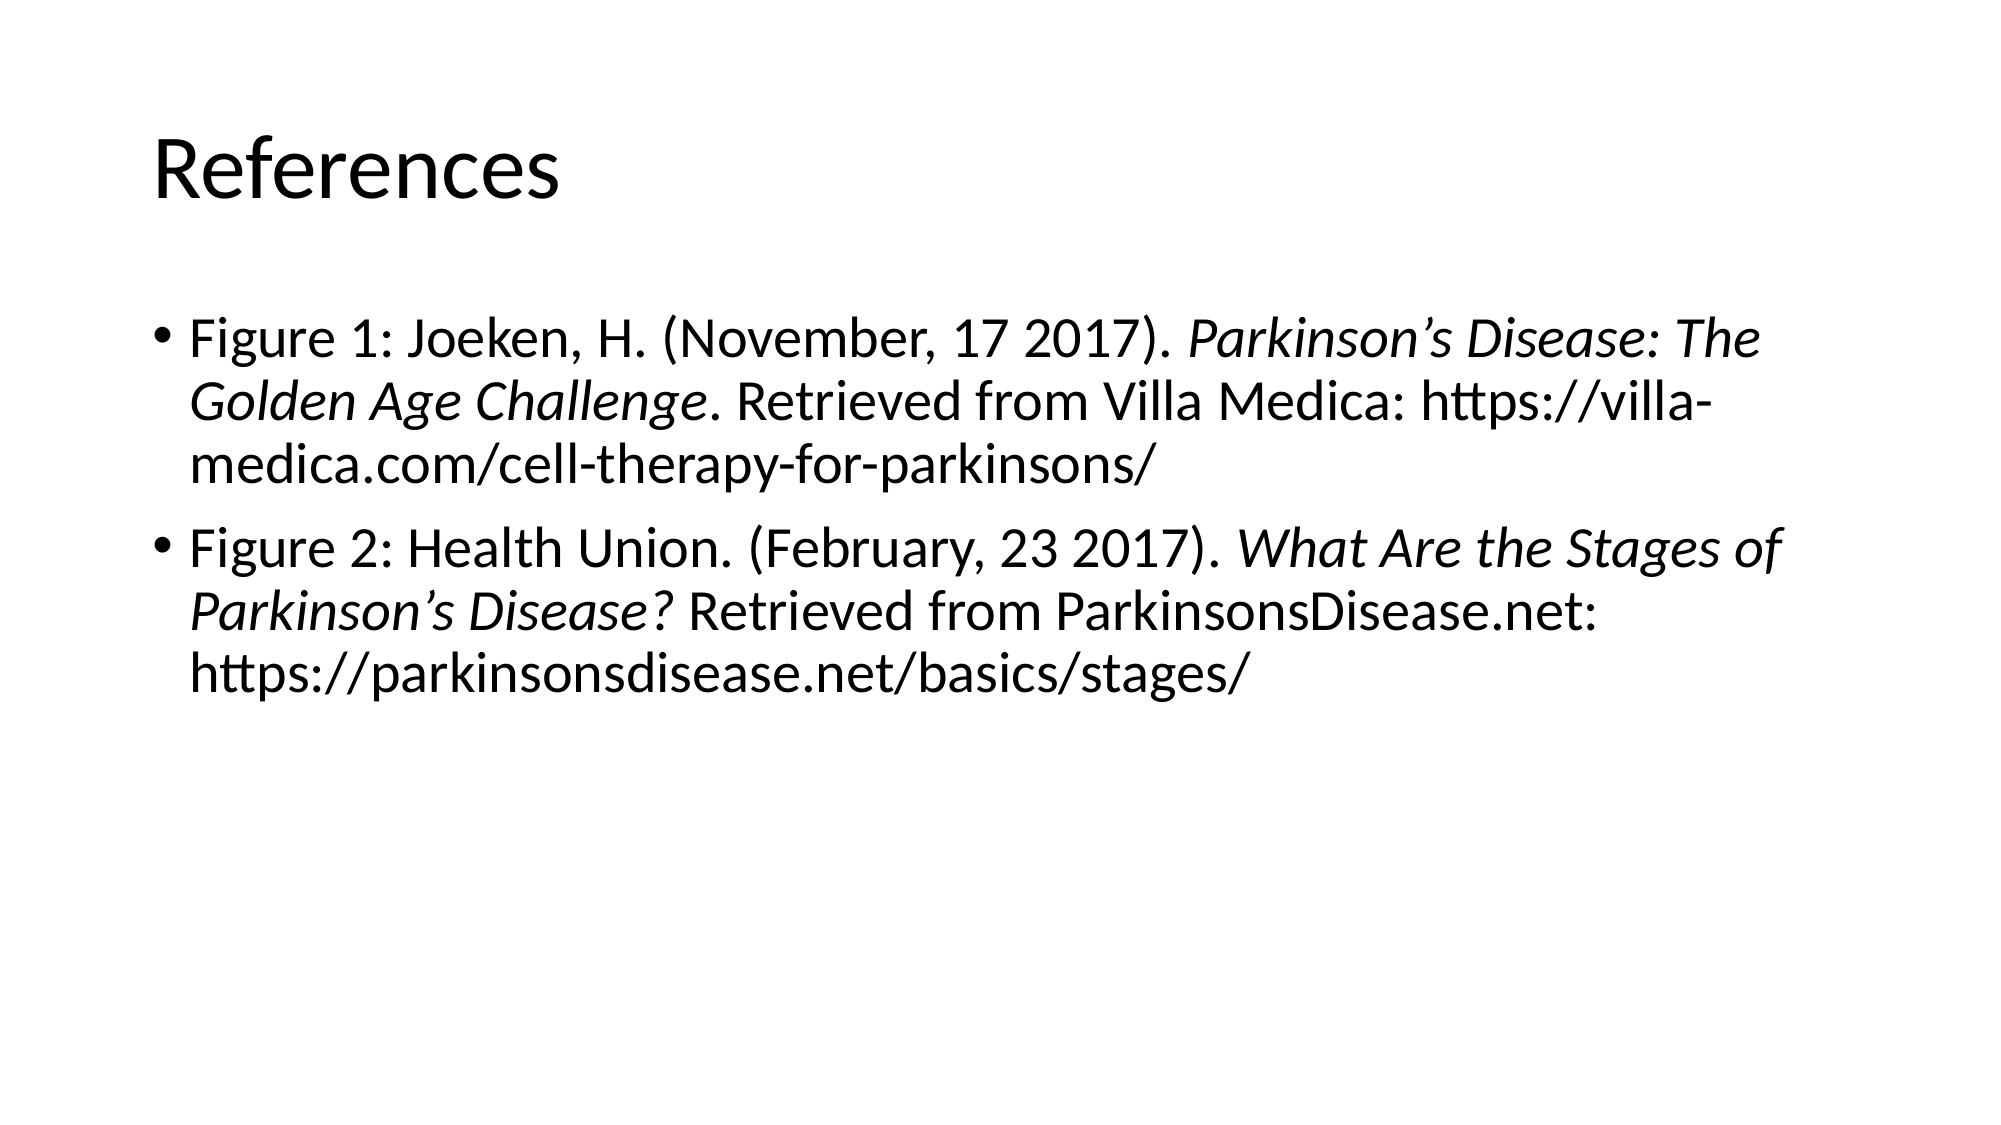

# References
Figure 1: Joeken, H. (November, 17 2017). Parkinson’s Disease: The Golden Age Challenge. Retrieved from Villa Medica: https://villa-medica.com/cell-therapy-for-parkinsons/
Figure 2: Health Union. (February, 23 2017). What Are the Stages of Parkinson’s Disease? Retrieved from ParkinsonsDisease.net: https://parkinsonsdisease.net/basics/stages/